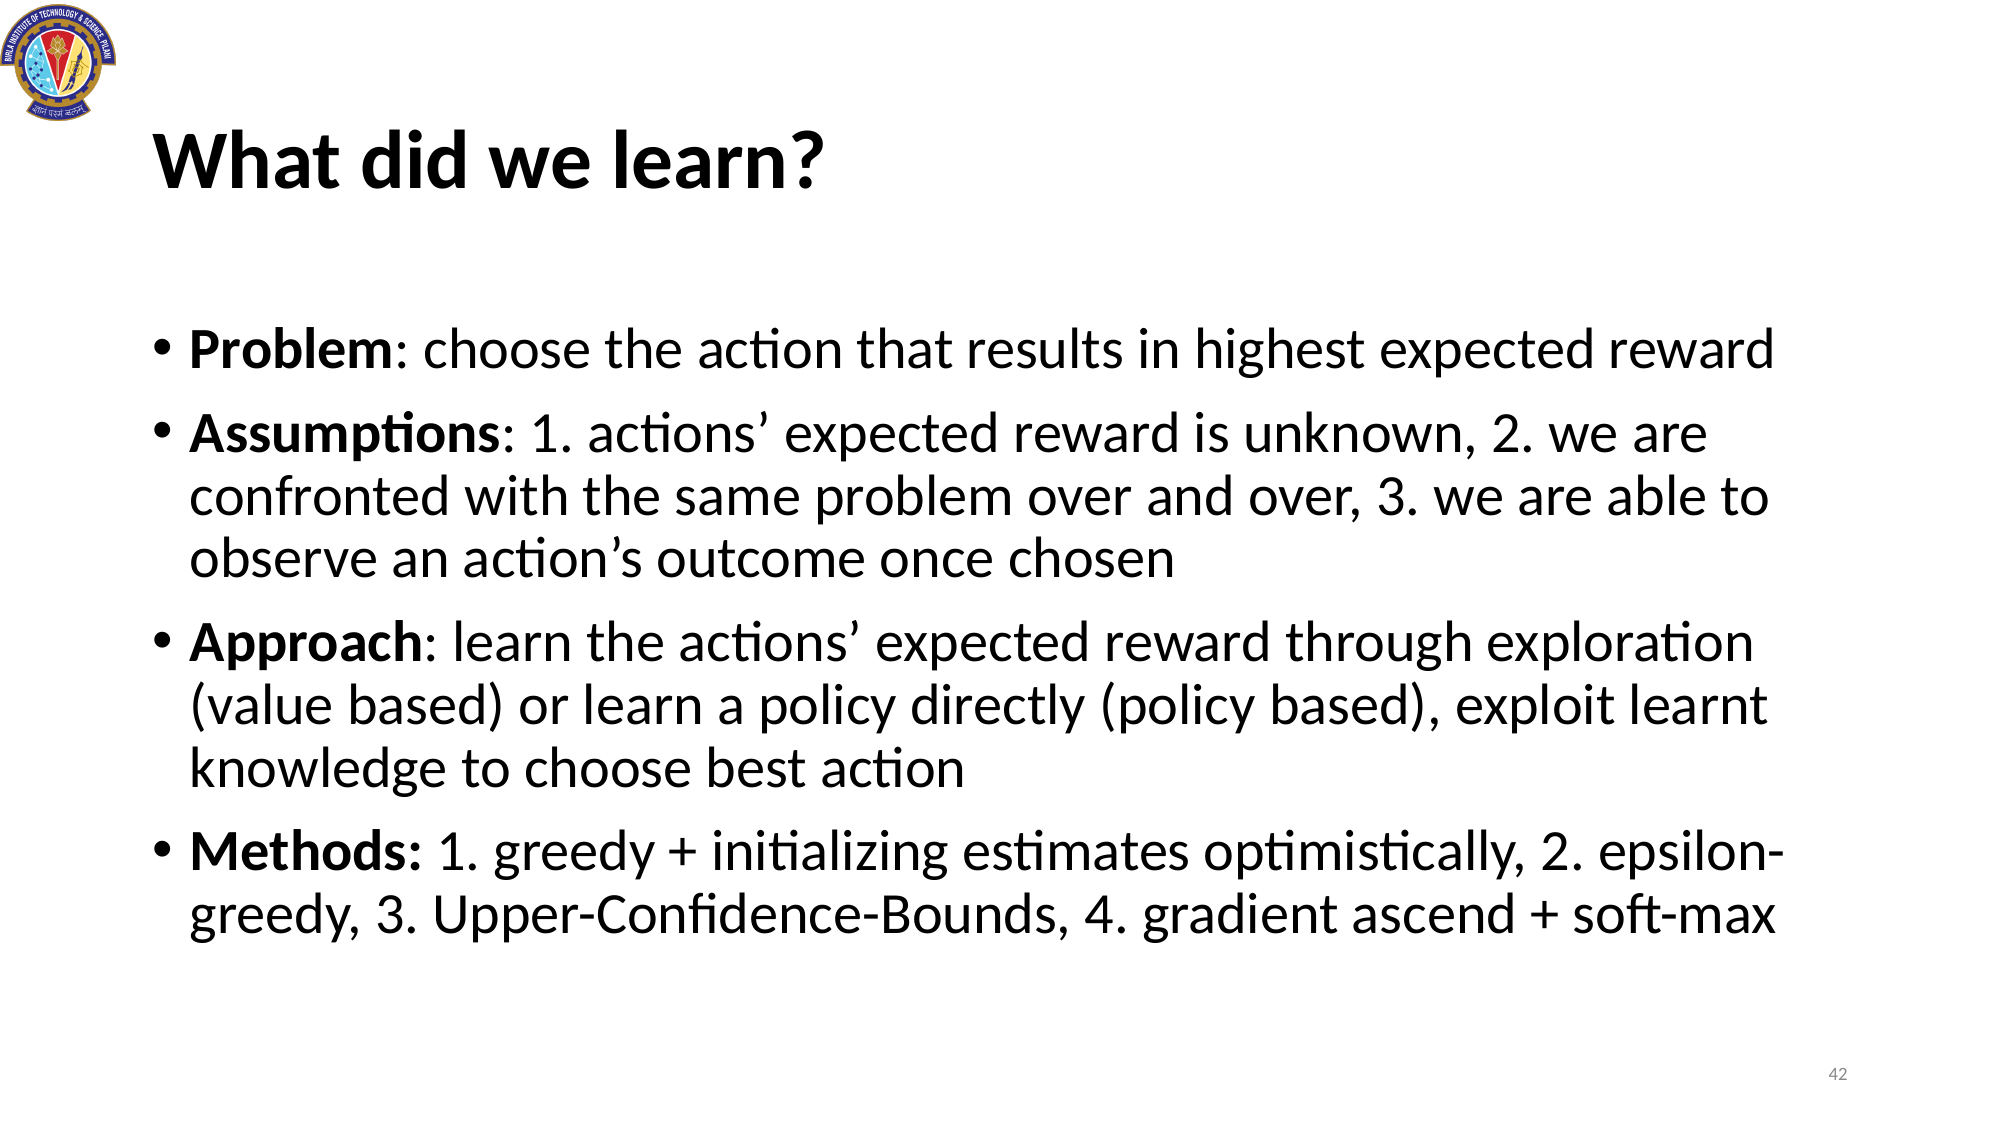

# What did we learn?
Problem: choose the action that results in highest expected reward
Assumptions: 1. actions’ expected reward is unknown, 2. we are confronted with the same problem over and over, 3. we are able to observe an action’s outcome once chosen
Approach: learn the actions’ expected reward through exploration (value based) or learn a policy directly (policy based), exploit learnt knowledge to choose best action
Methods: 1. greedy + initializing estimates optimistically, 2. epsilon-greedy, 3. Upper-Confidence-Bounds, 4. gradient ascend + soft-max
42